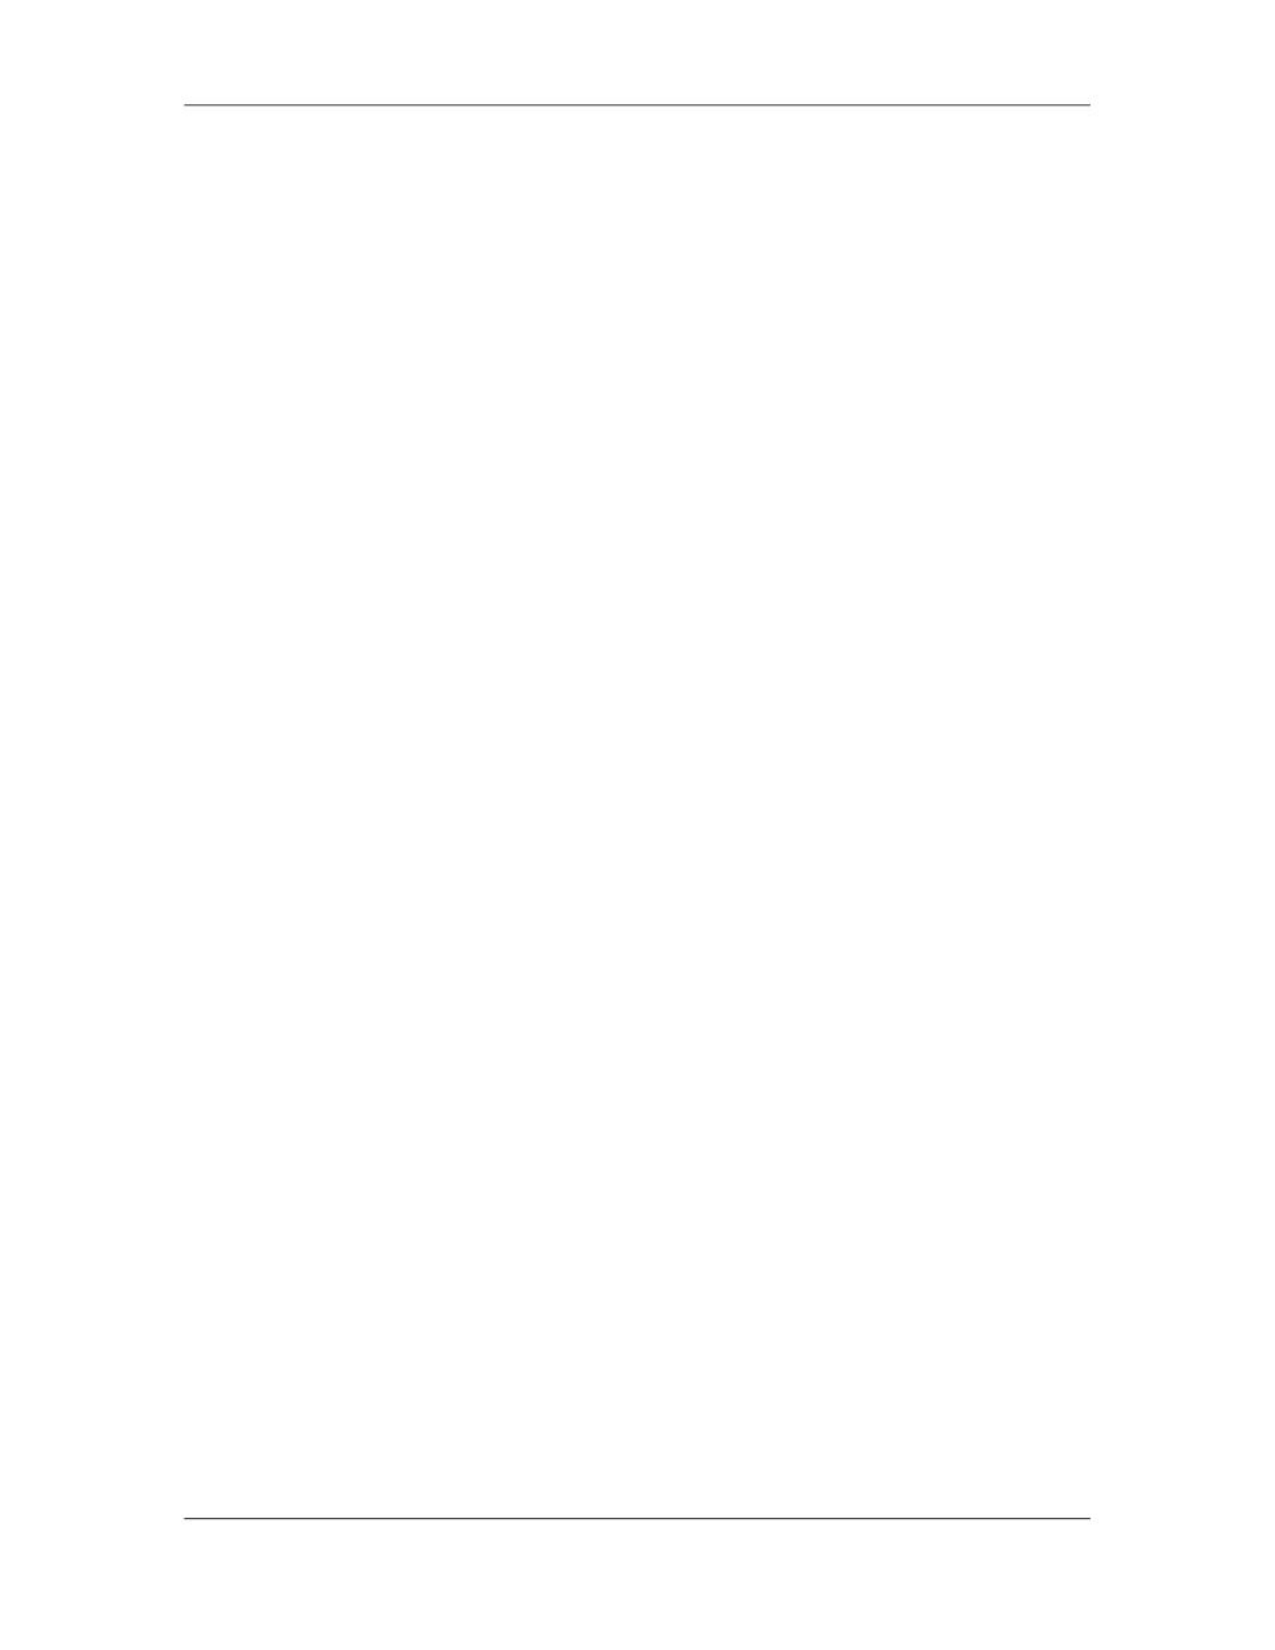

Software Project Management (CS615)

																																																																											7.7																	WBS- Major Steps

																																																																																										a)						Project Decomposition

																																																																																																									Many complex objects can be viewed as a collection of numerous simpler objects.

																																																																																																									An appropriate example would be a complex chemical compound that is formed
																																																																																																									by various molecules, each of which is formed by combining various atoms. The

																																																																																																									atom, though itself divisible, can be regarded as the smallest particle of a
																																																																																																									chemical substance.

																																																																																																									In a similar way, a complex project can be divided into simpler components.

																																																																																																									While the full project may be difficult to manage, each component will be easier
																																																																																																									to handle. Software projects can be decomposed into smaller components in order

																																																																																																									to provide better estimates of the amount of work involved, or in order to monitor
																																																																																																									the activities of the various development teams.

																																																																																																									The decomposition of a software project is one of the software project manager's

																																																																																																									first tasks. However, the method of decomposition may differ, depending on the
																																																																																																									project manager's actual objective. A functional decomposition of a project may

																																																																																																									not be the same as design decomposition. A functional decomposition divides the
																																																																																																									project into its basic components from a user's perspective, while design

																																																																																																									decomposition divides a project into its basic programming components or
																																																																																																									modules.

																																																																																																									Intuitively, it would not appear reasonable to attempt to identify all project

																																																																																																									components in a single step. Clearly, an iterative procedure that would gradually
																																																																																																									provide more detail would be easier to use. Iterative methods of this kind are

																																																																																																									called stepwise refinement, as the decomposition is further refined in each
																																																																																																									succeeding step.

																																																																																																									Figure 1 presents a general illustration of stepwise refinement. The system is

																																																																																																									initially divided into three top level components. In turn each top level component
																																																																																																									is further divided into lower level components, and so forth, until the lowest

																																																																																																									decomposition level is reached.

																																																																																																									In a stepwise decomposition of a project, each component decomposes into the
																																																																																																									components directly below it, so that each step of the decomposition describes the

																																																																																																									full system, but at a different level of detail. In Fig.1, components 1, 2 and 3
																																																																																																									comprise the complete system. For more detail we take the next decomposition

																																																																																																									step, and find that components 1.1, 1.2, 2.1, 2.2, 2.3, 3.1 and 3.2 now represent
																																																																																																									the whole system.

																																																																																						                                                                                                                                 264

																																																																																																																																																																																						© Copyright Virtual University of Pakistan